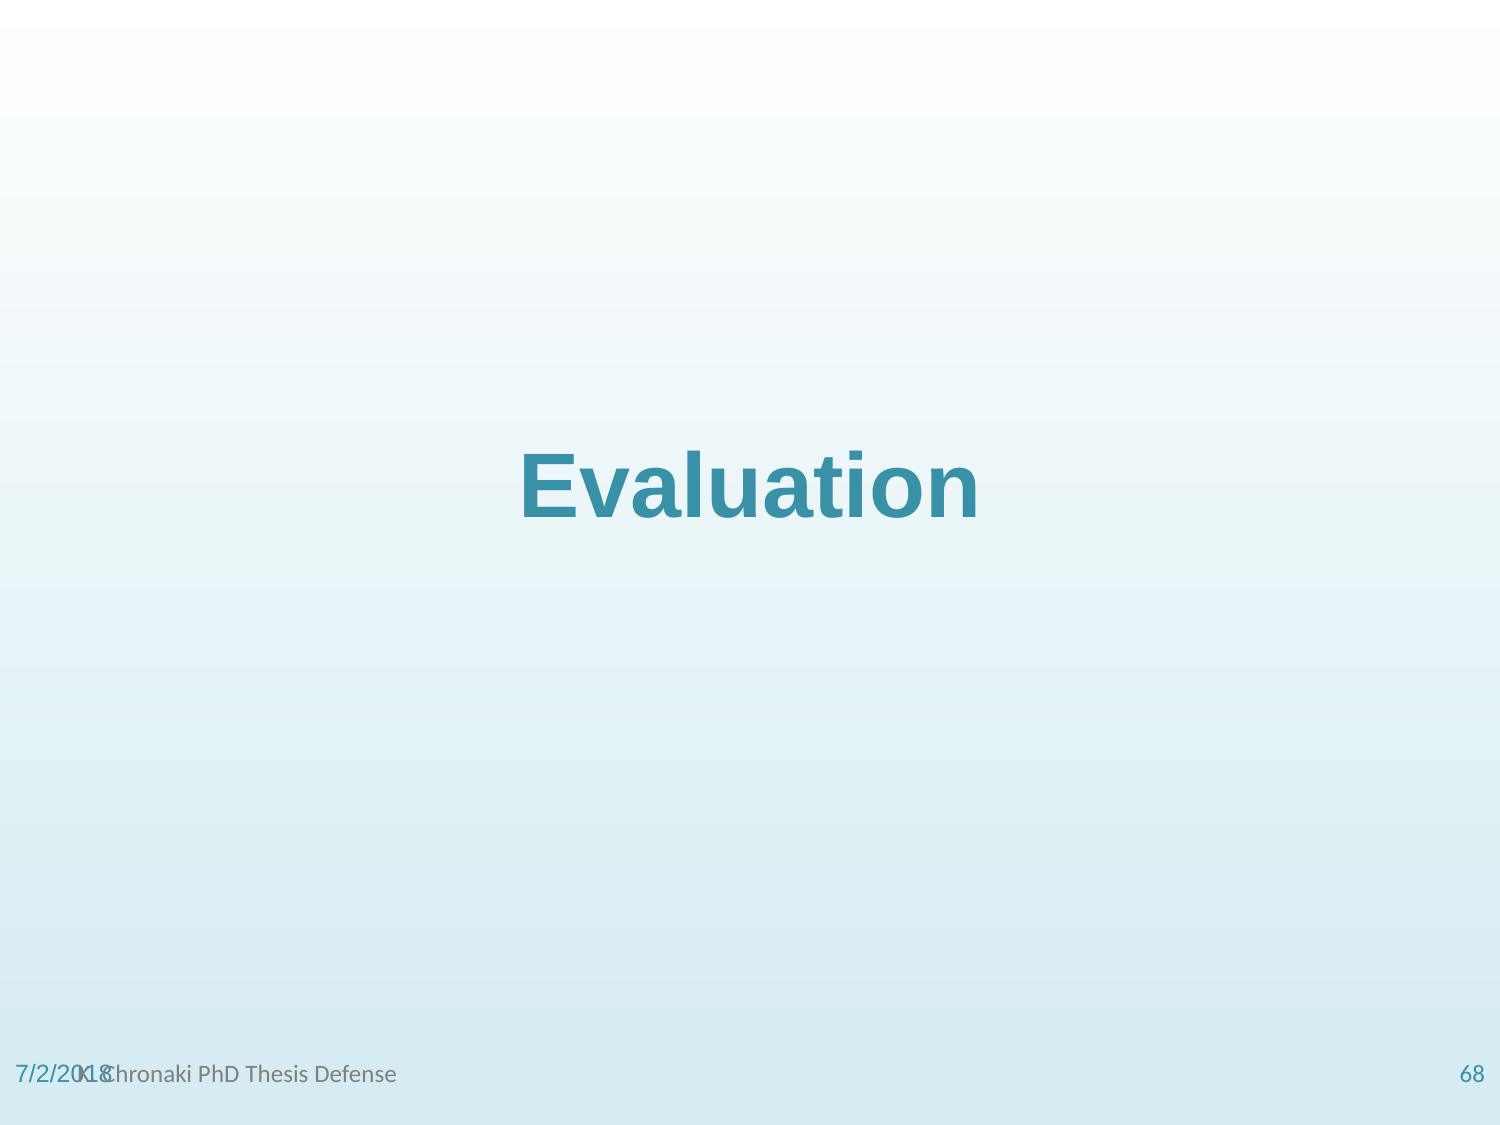

# Evaluation
7/2/2018
K. Chronaki PhD Thesis Defense
68